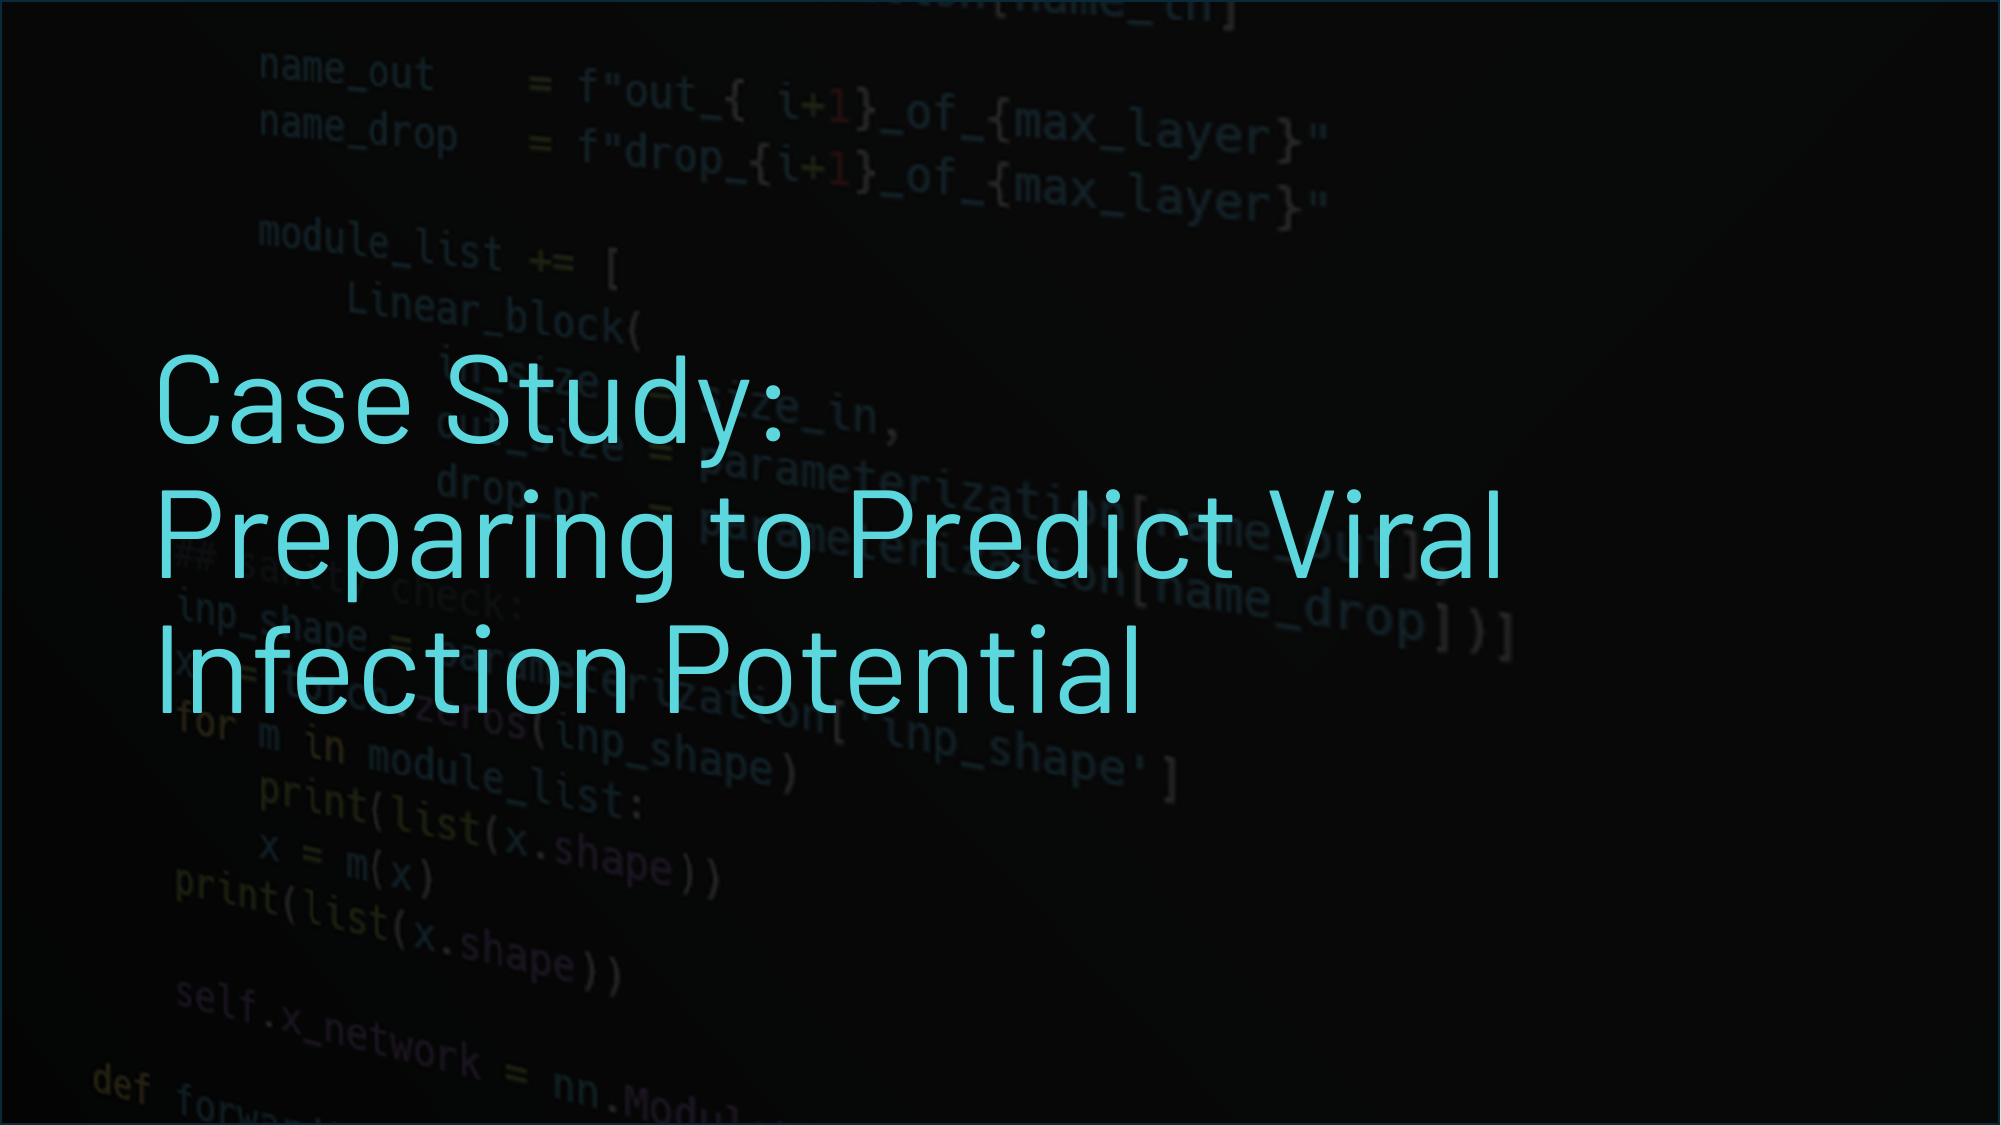

# Case Study: Preparing to Predict Viral Infection Potential